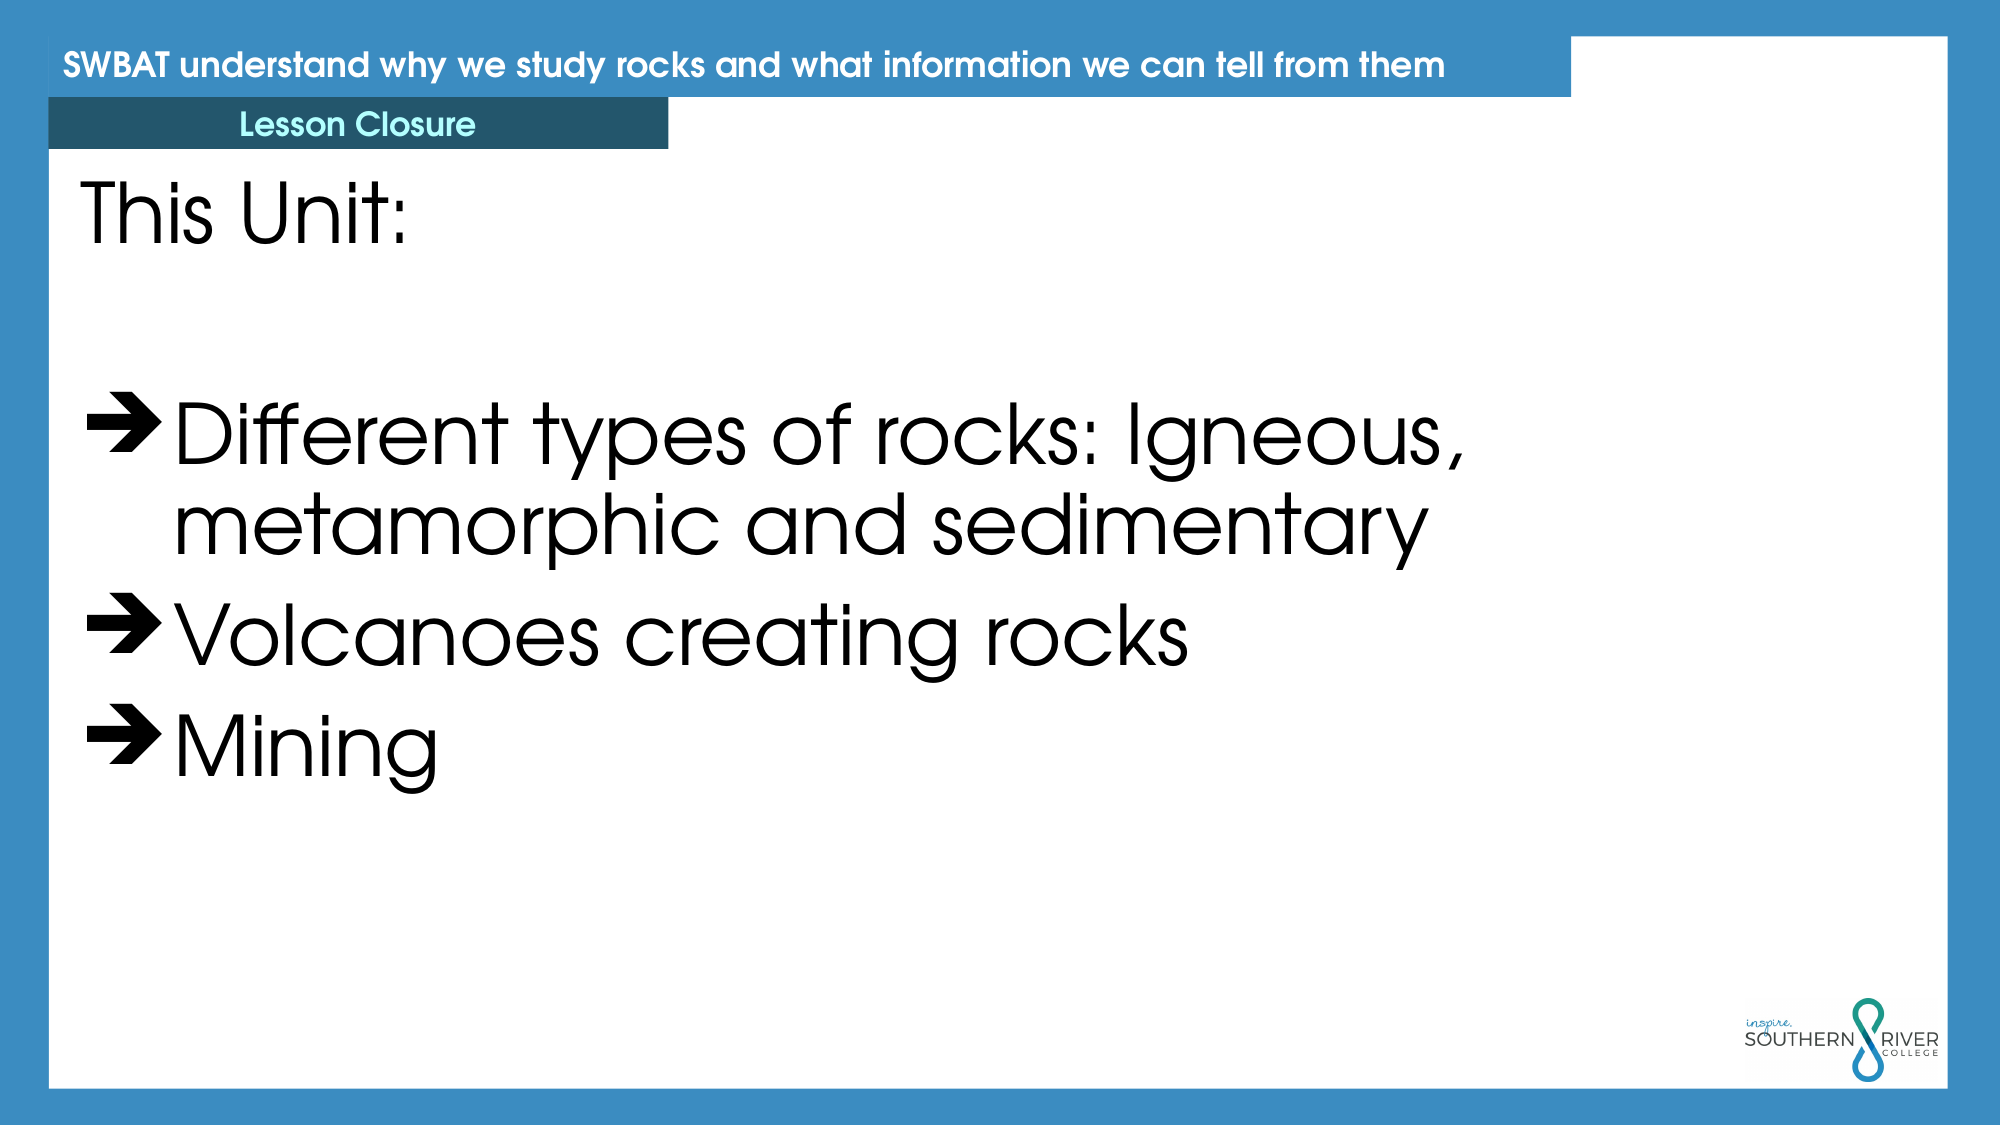

SWBAT understand why we study rocks and what information we can tell from them
This Unit:

Different types of rocks: Igneous, metamorphic and sedimentary
Volcanoes creating rocks
Mining